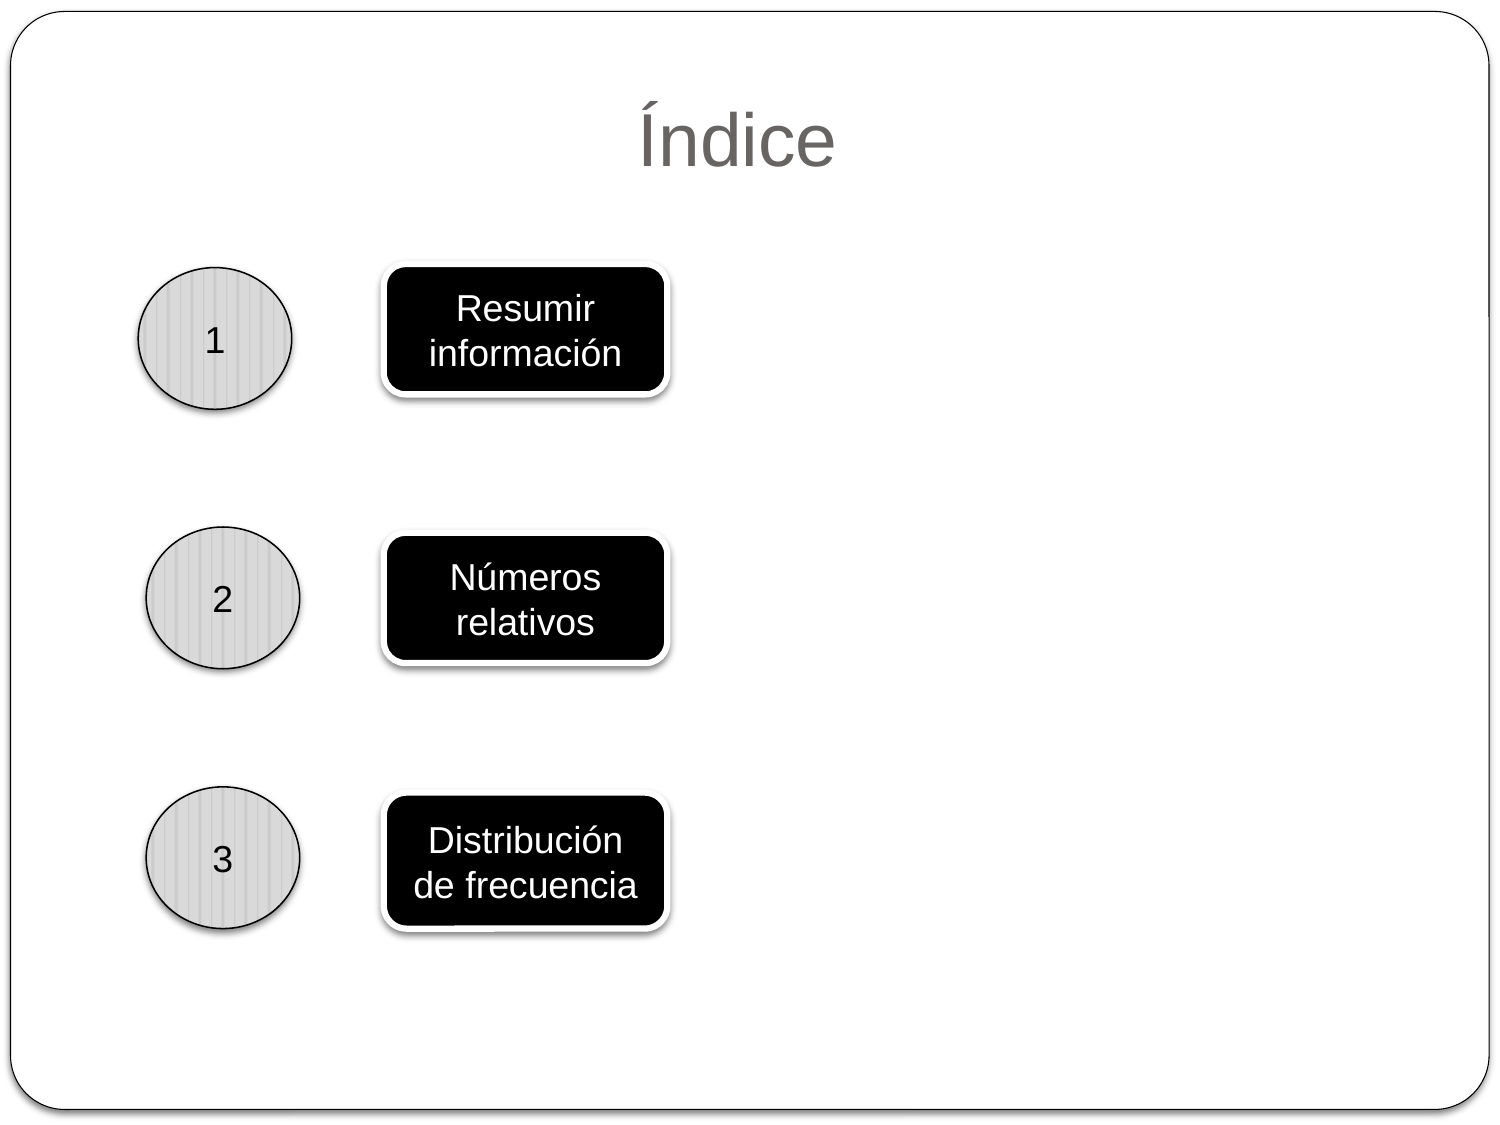

# Índice

Resumir información
1
2
Números relativos
3
Distribución de frecuencia